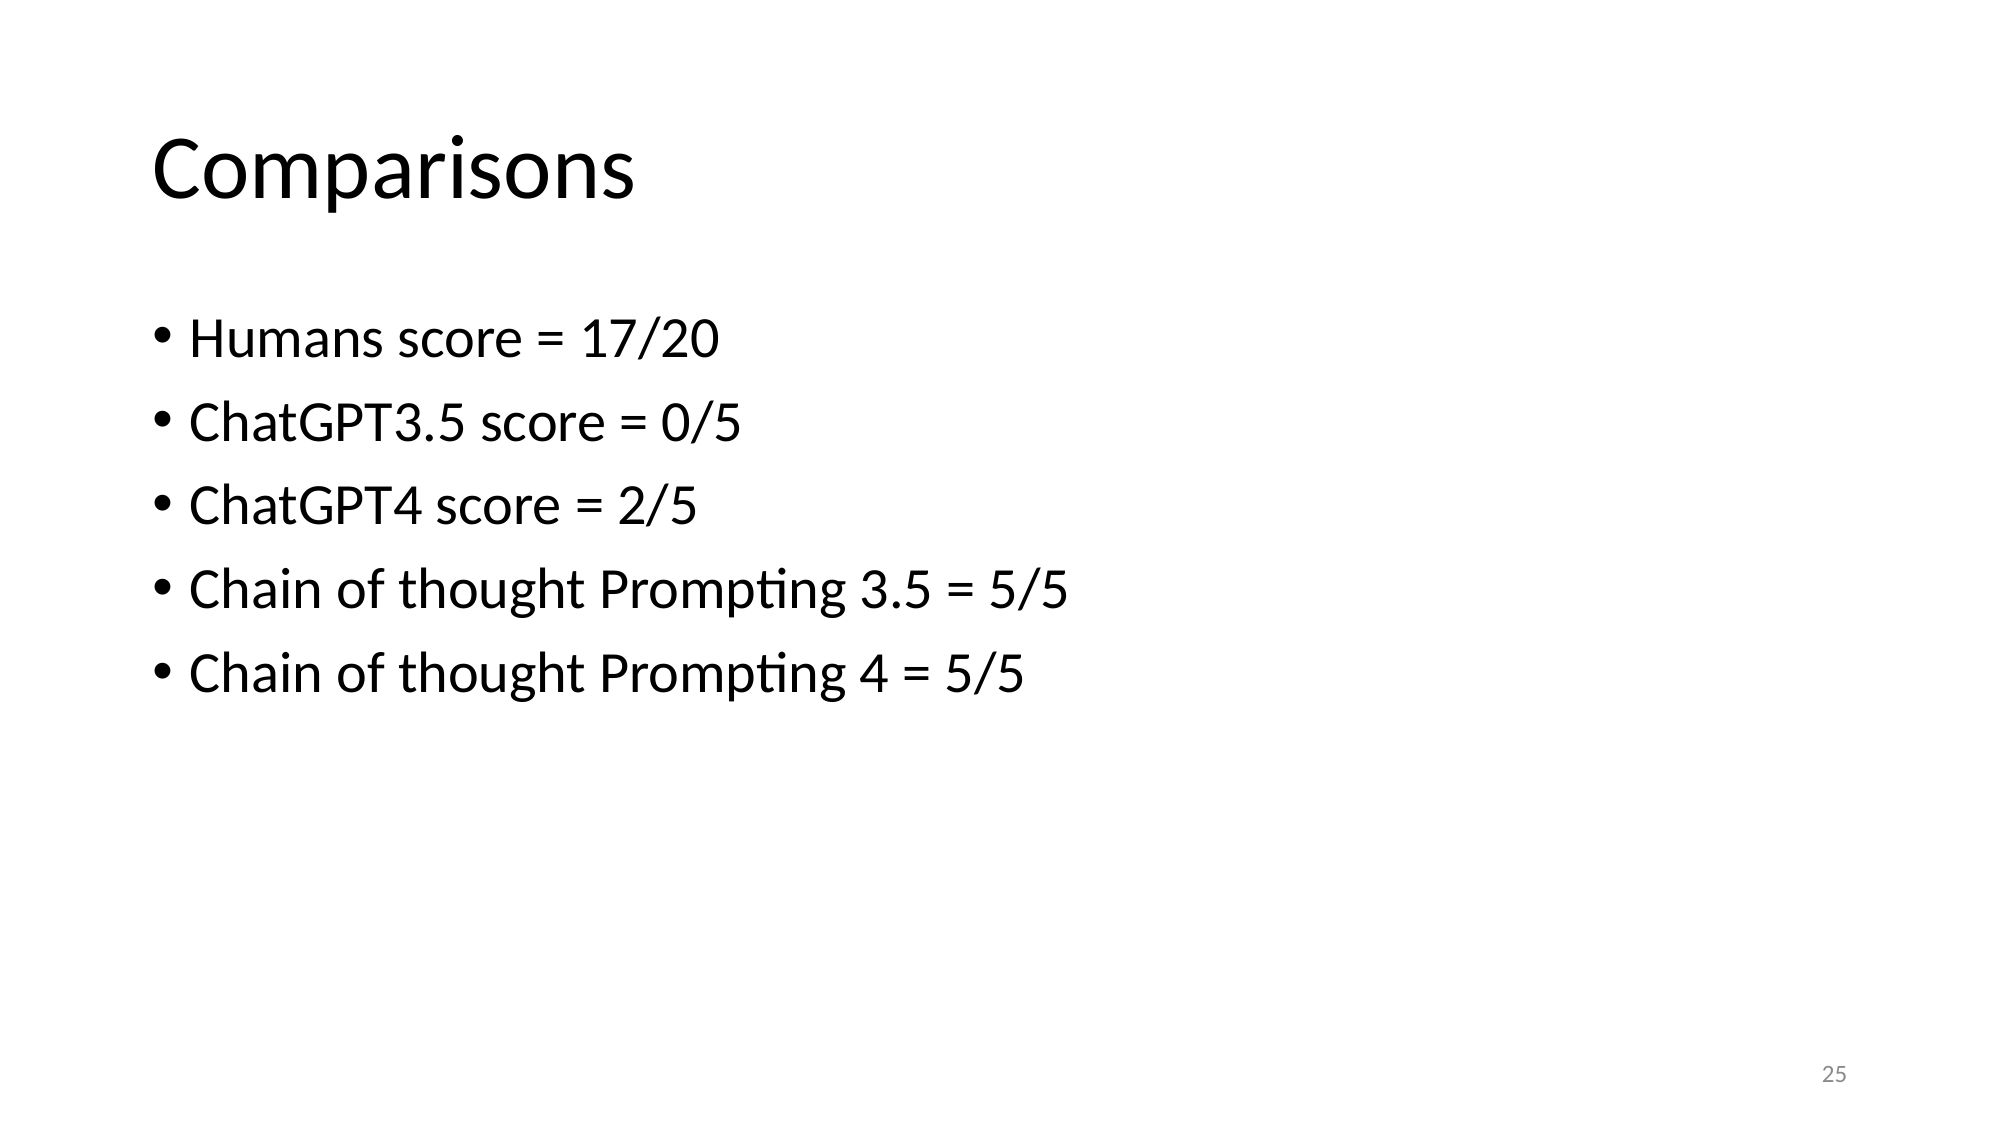

# Comparisons
Humans score = 17/20
ChatGPT3.5 score = 0/5
ChatGPT4 score = 2/5
Chain of thought Prompting 3.5 = 5/5
Chain of thought Prompting 4 = 5/5
25